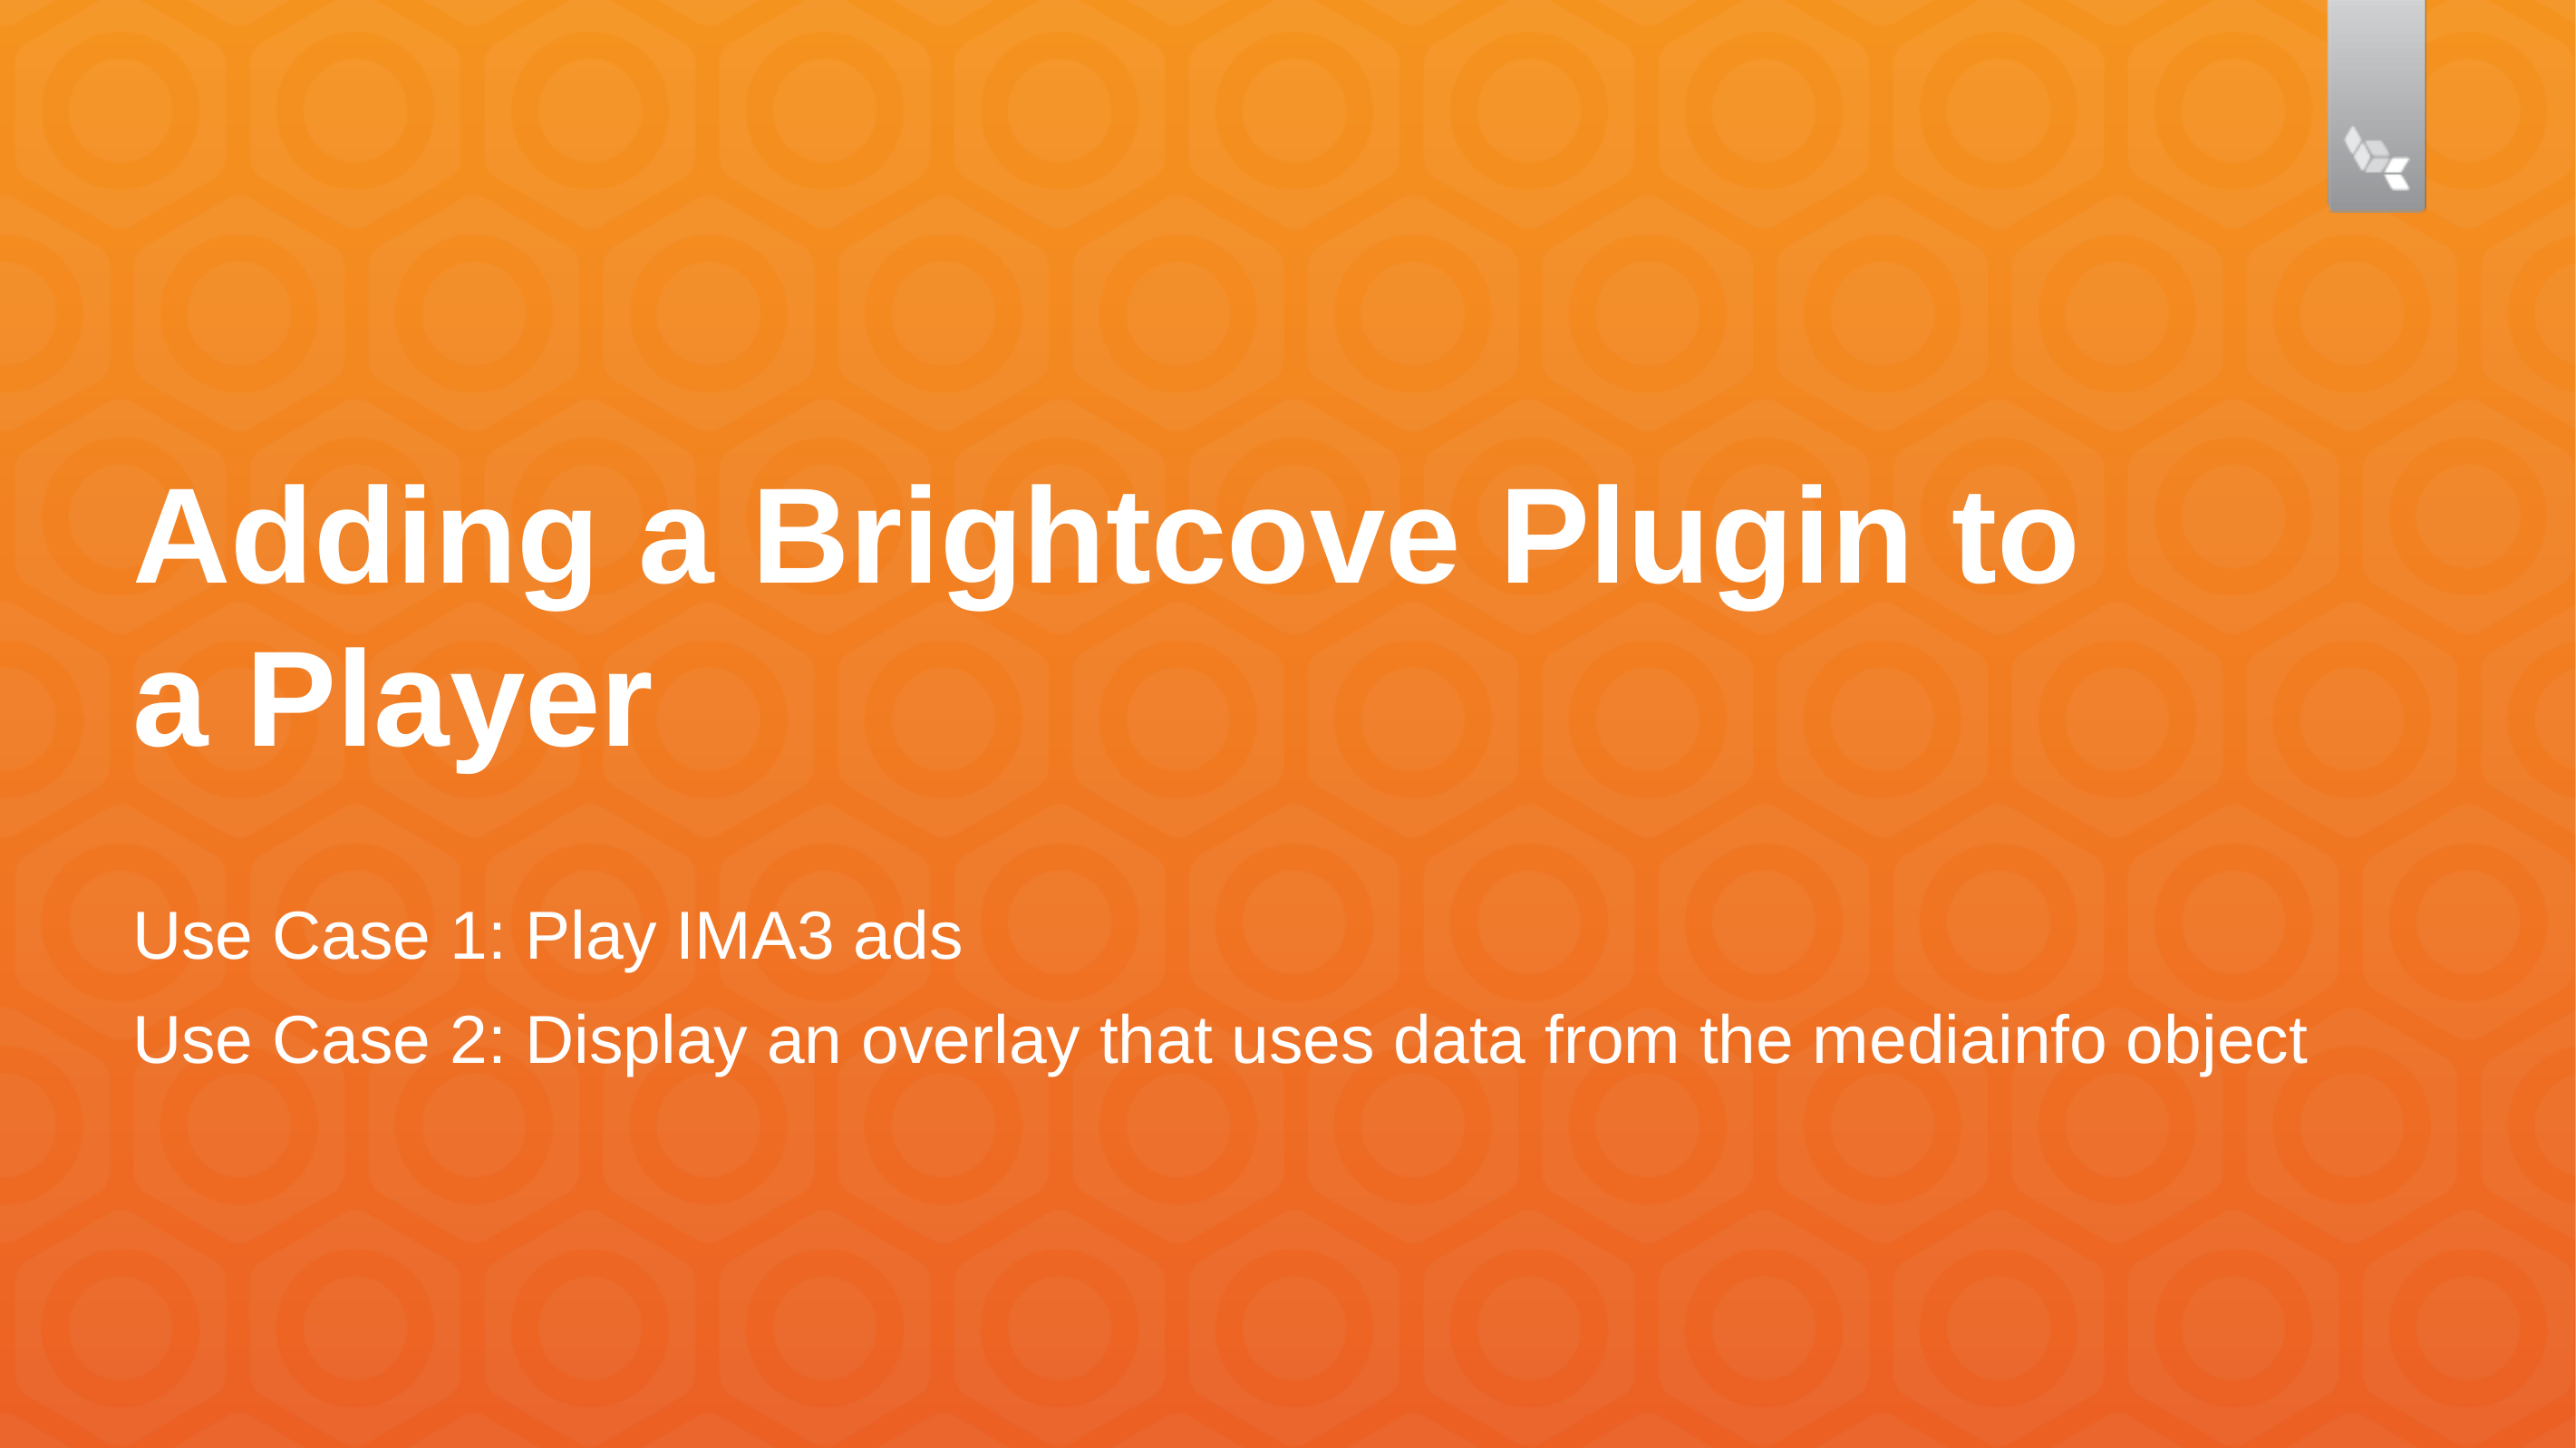

# Adding a Brightcove Plugin to a Player

Use Case 1: Play IMA3 ads
Use Case 2: Display an overlay that uses data from the mediainfo object